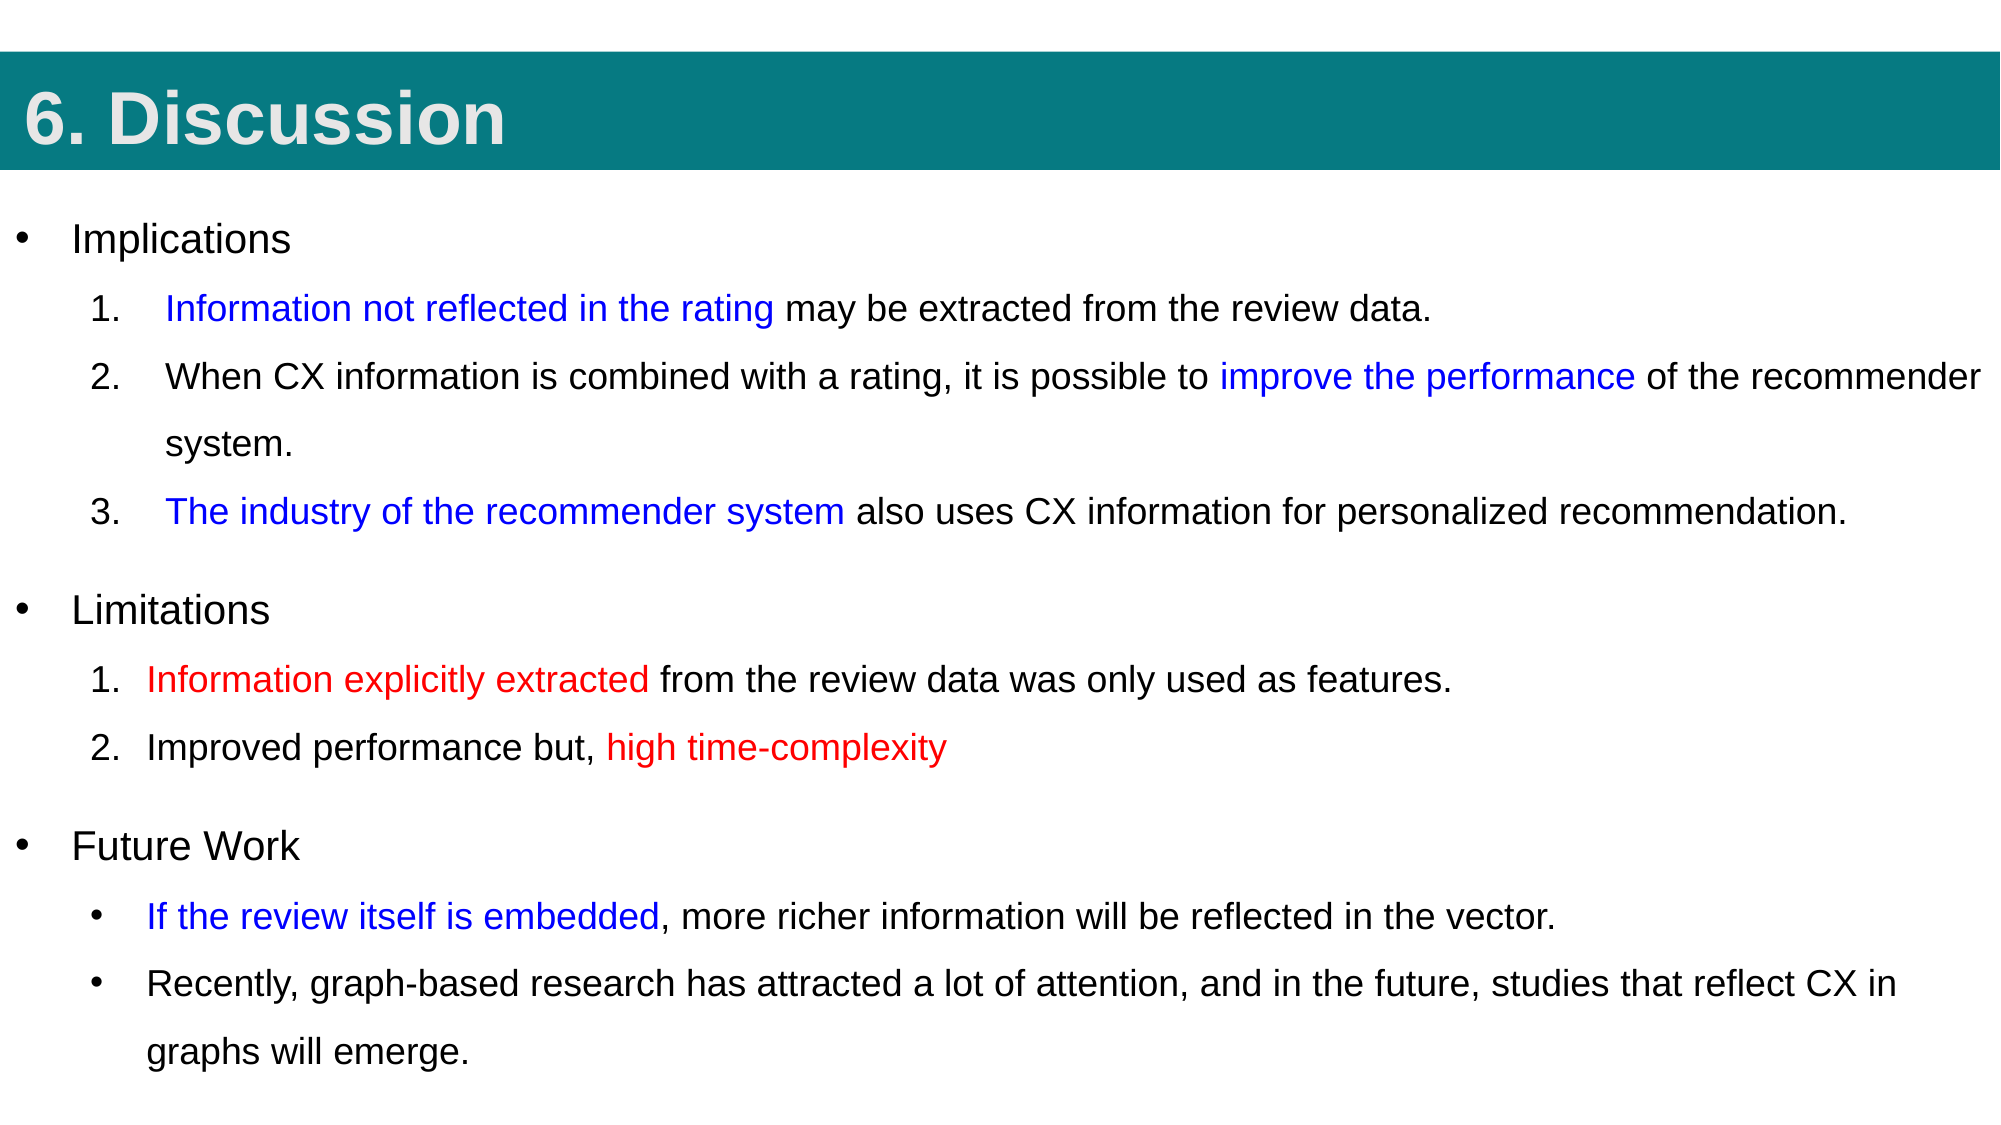

6. Discussion

Implications
Information not reflected in the rating may be extracted from the review data.
When CX information is combined with a rating, it is possible to improve the performance of the recommender system.
The industry of the recommender system also uses CX information for personalized recommendation.

Limitations
Information explicitly extracted from the review data was only used as features.
Improved performance but, high time-complexity

Future Work
If the review itself is embedded, more richer information will be reflected in the vector.
Recently, graph-based research has attracted a lot of attention, and in the future, studies that reflect CX in graphs will emerge.